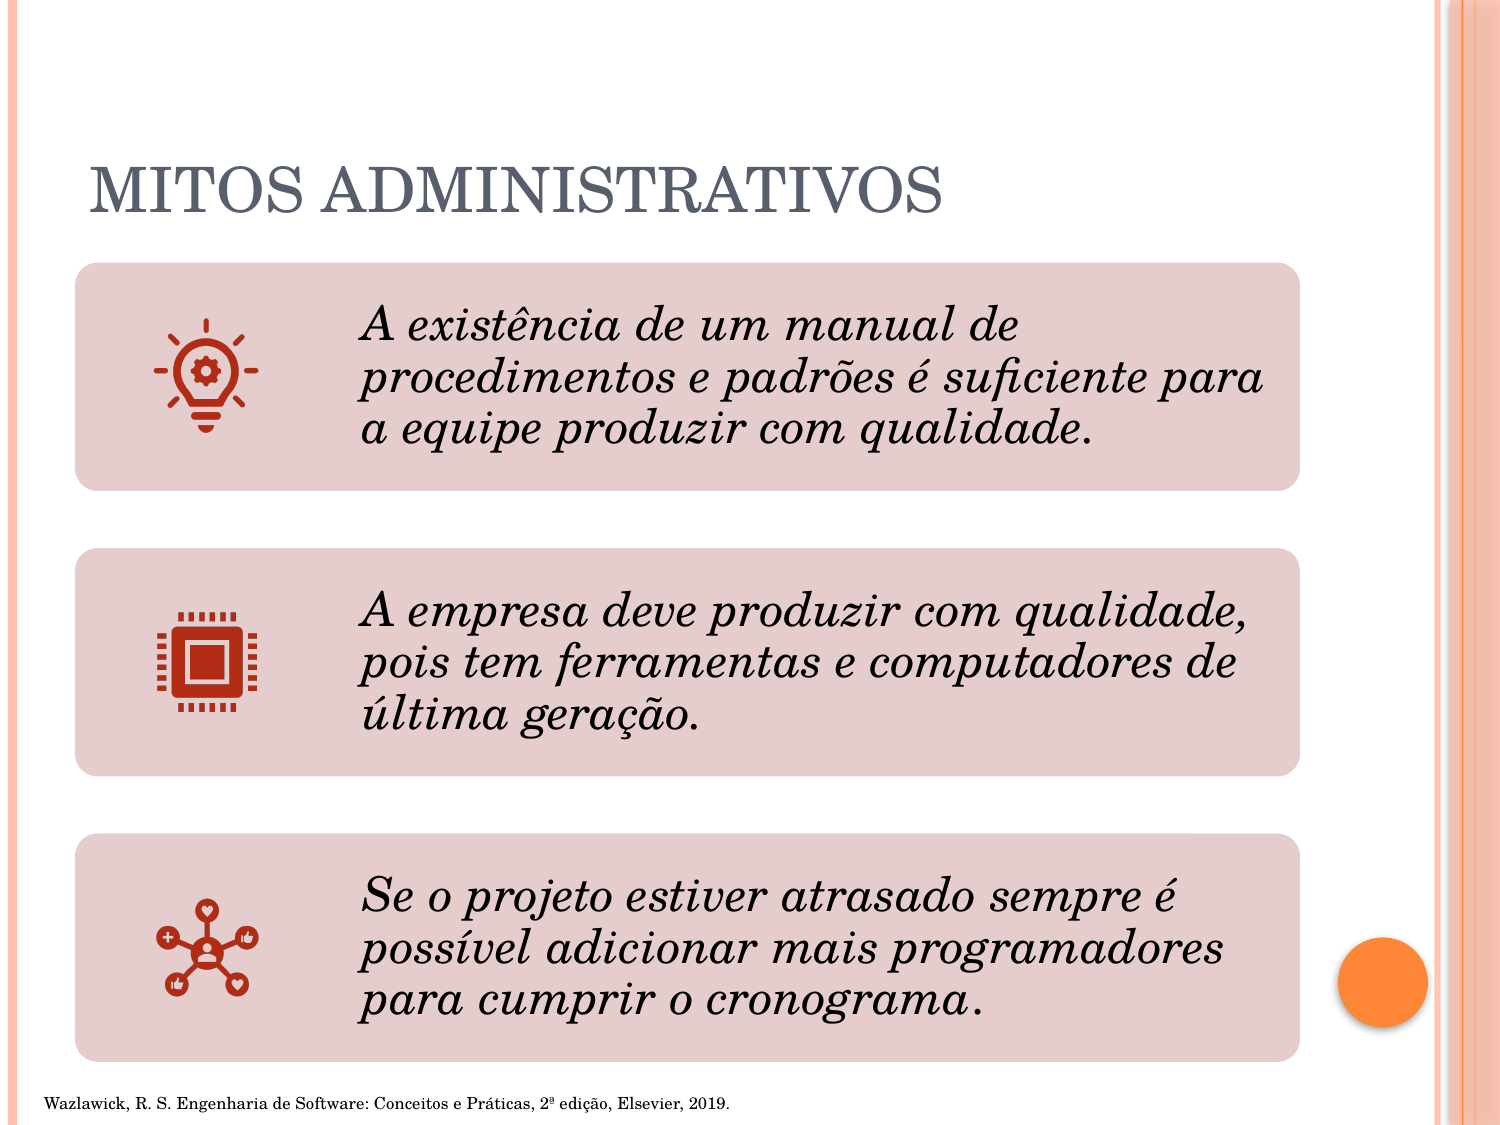

# Mitos Administrativos
A existência de um manual de procedimentos e padrões é suficiente para a equipe produzir com qualidade.
A empresa deve produzir com qualidade, pois tem ferramentas e computadores de última geração.
Se o projeto estiver atrasado sempre é possível adicionar mais programadores para cumprir o cronograma.